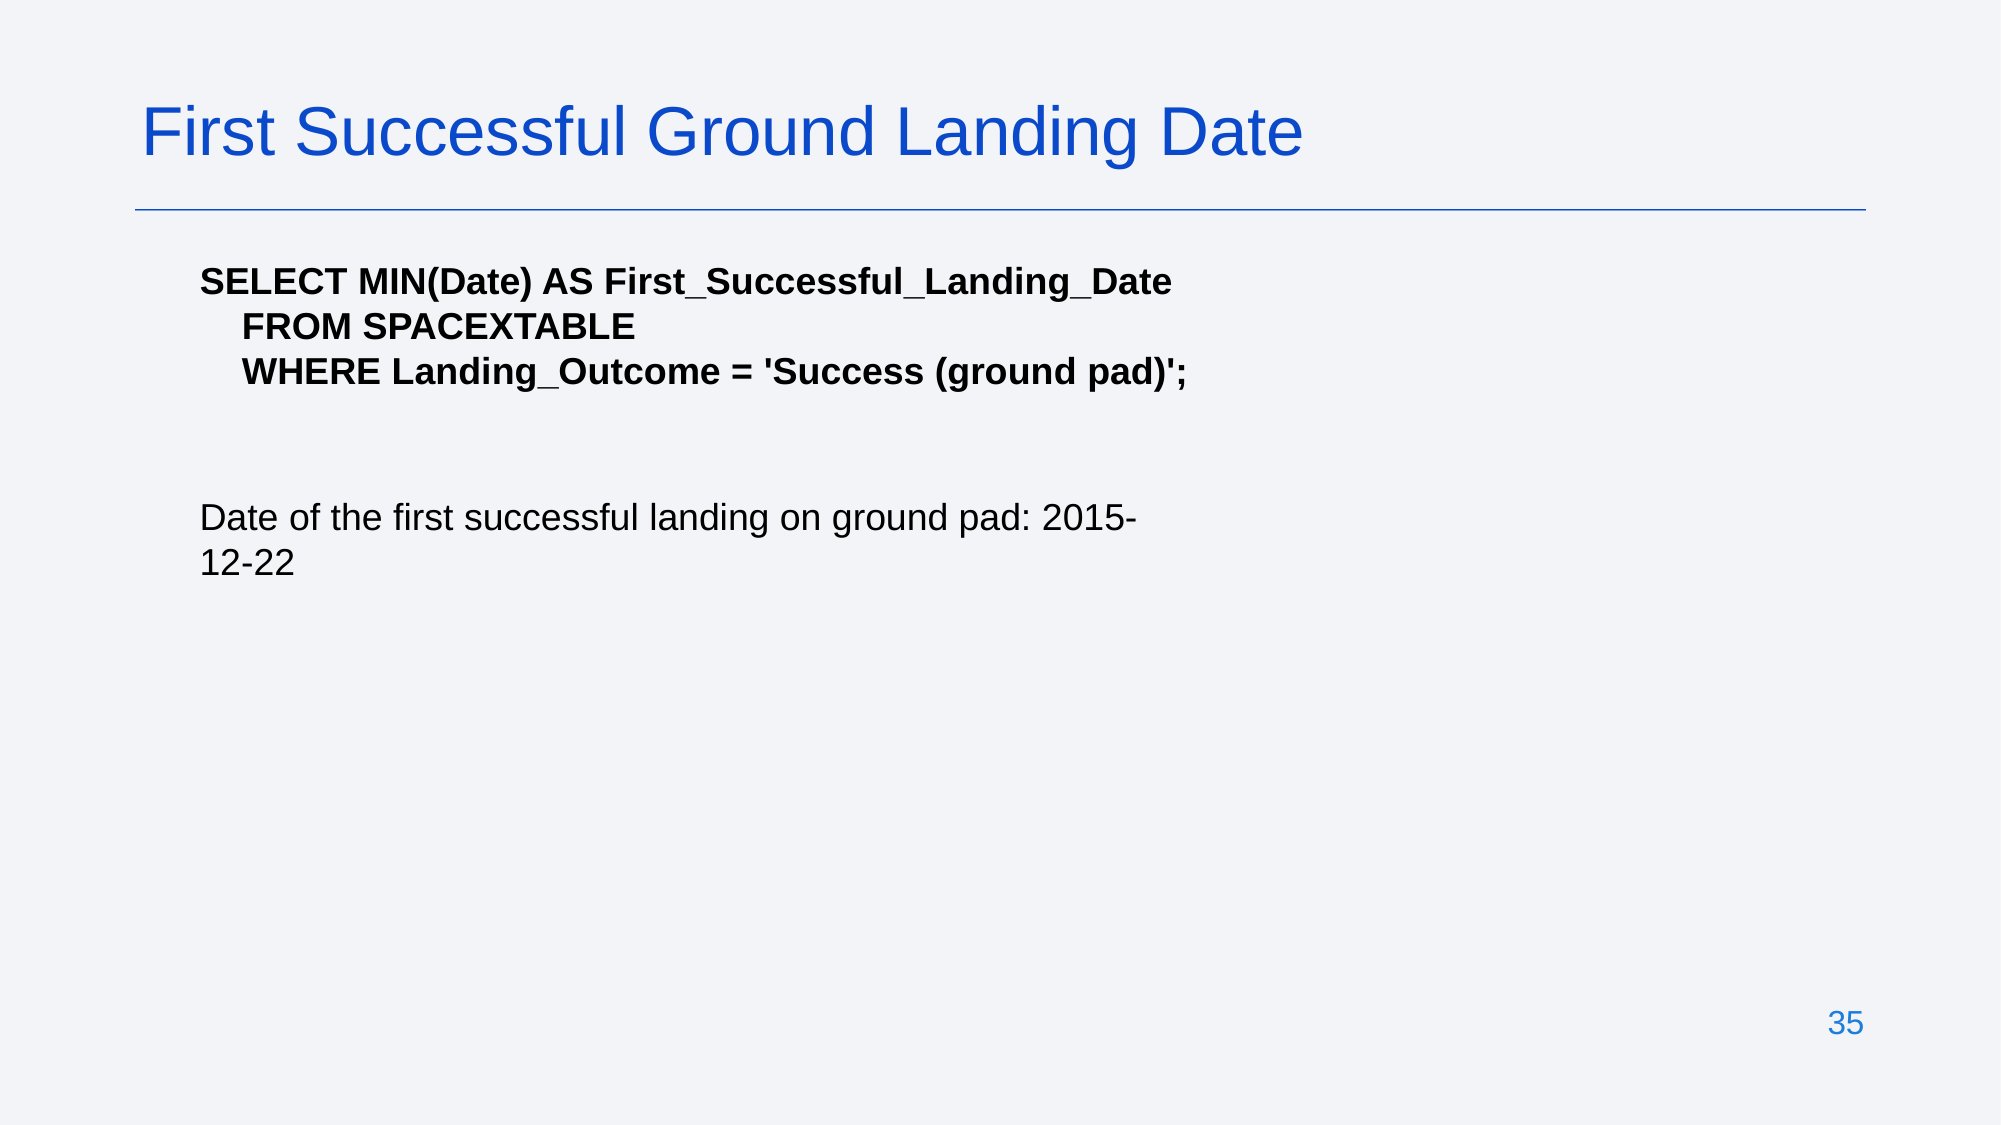

First Successful Ground Landing Date
SELECT MIN(Date) AS First_Successful_Landing_Date
    FROM SPACEXTABLE
    WHERE Landing_Outcome = 'Success (ground pad)';

Date of the first successful landing on ground pad: 2015-12-22
35